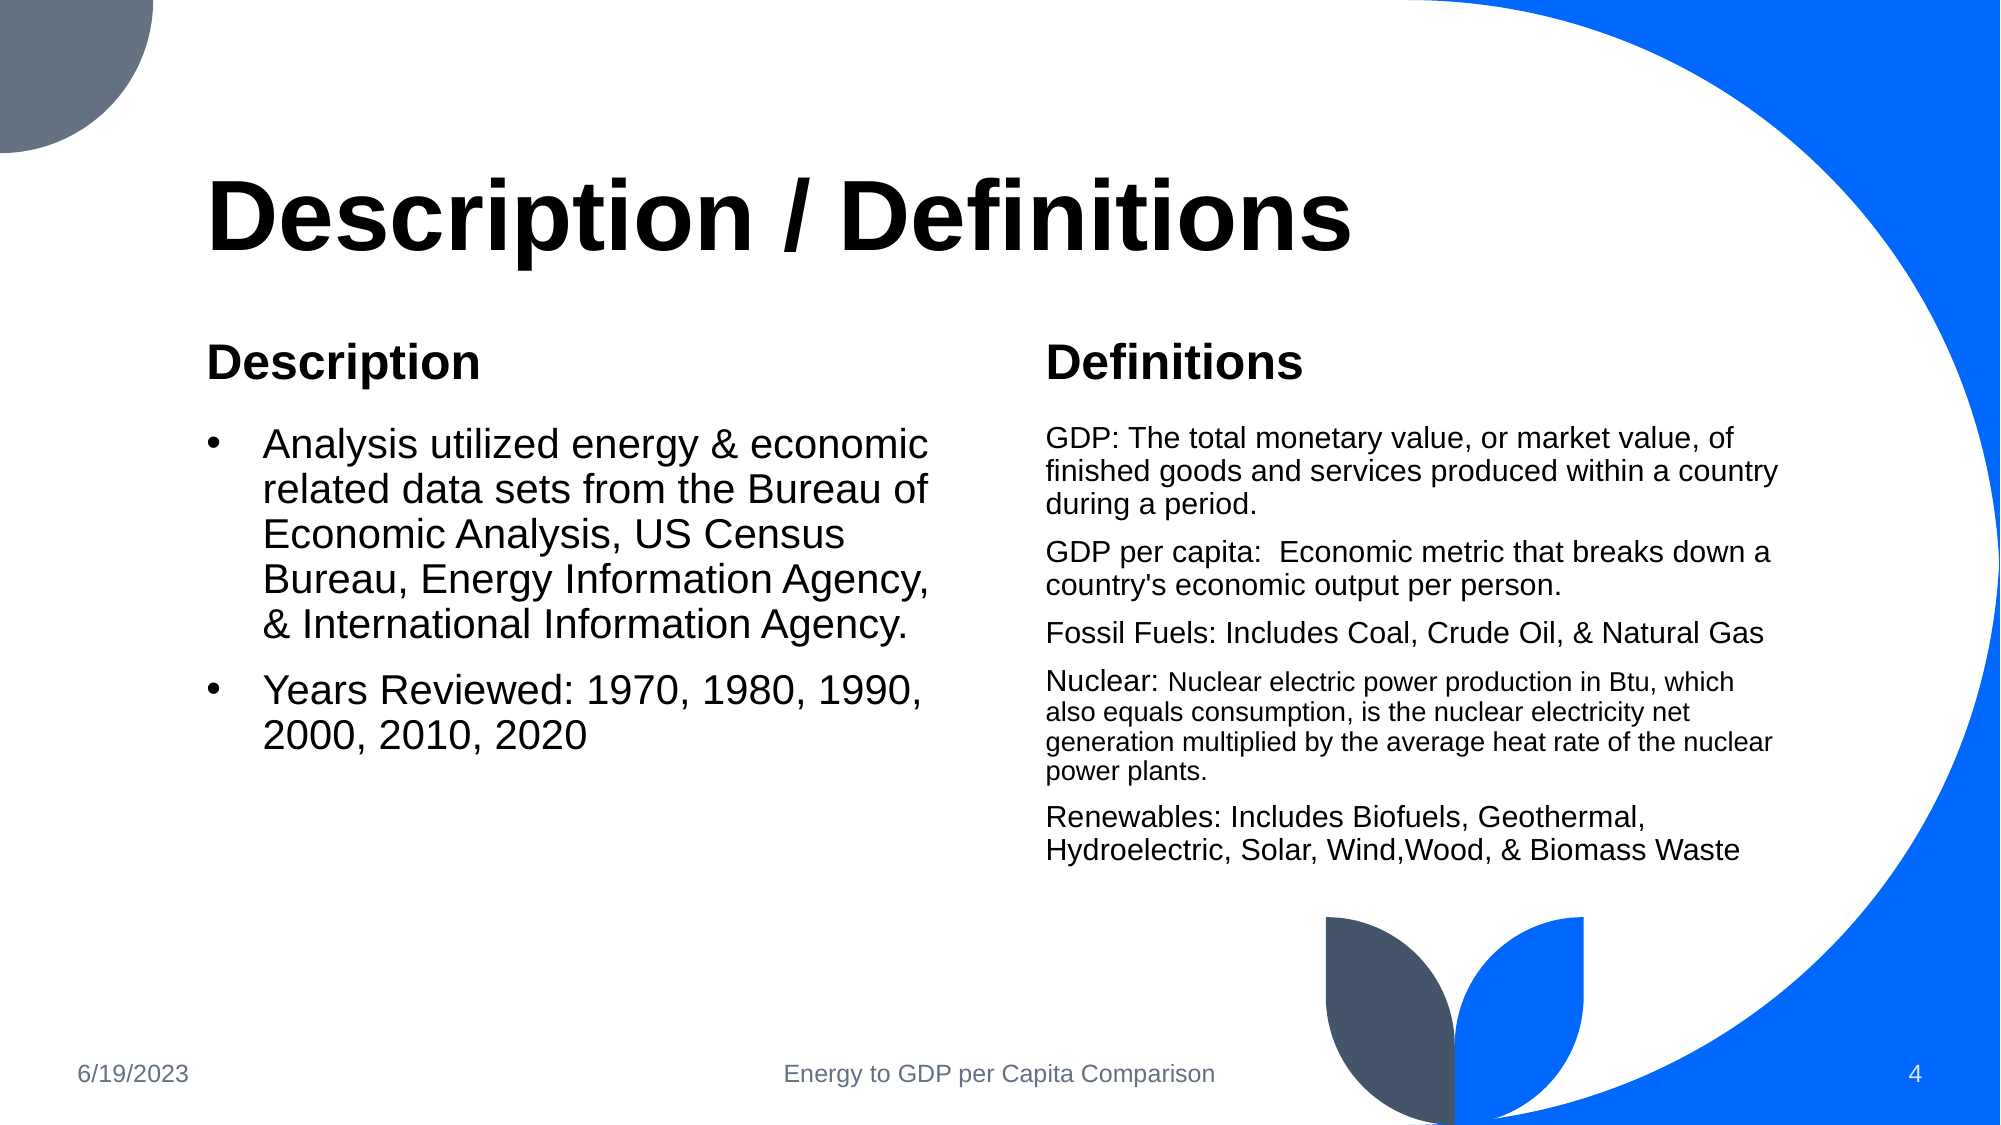

# Description / Definitions
Description
Definitions
Analysis utilized energy & economic related data sets from the Bureau of Economic Analysis, US Census Bureau, Energy Information Agency, & International Information Agency.
Years Reviewed: 1970, 1980, 1990, 2000, 2010, 2020

GDP: The total monetary value, or market value, of finished goods and services produced within a country during a period.
GDP per capita:  Economic metric that breaks down a country's economic output per person.
Fossil Fuels: Includes Coal, Crude Oil, & Natural Gas
Nuclear: Nuclear electric power production in Btu, which also equals consumption, is the nuclear electricity net generation multiplied by the average heat rate of the nuclear power plants.
Renewables: Includes Biofuels, Geothermal, Hydroelectric, Solar, Wind,Wood, & Biomass Waste
6/19/2023
Energy to GDP per Capita Comparison
4